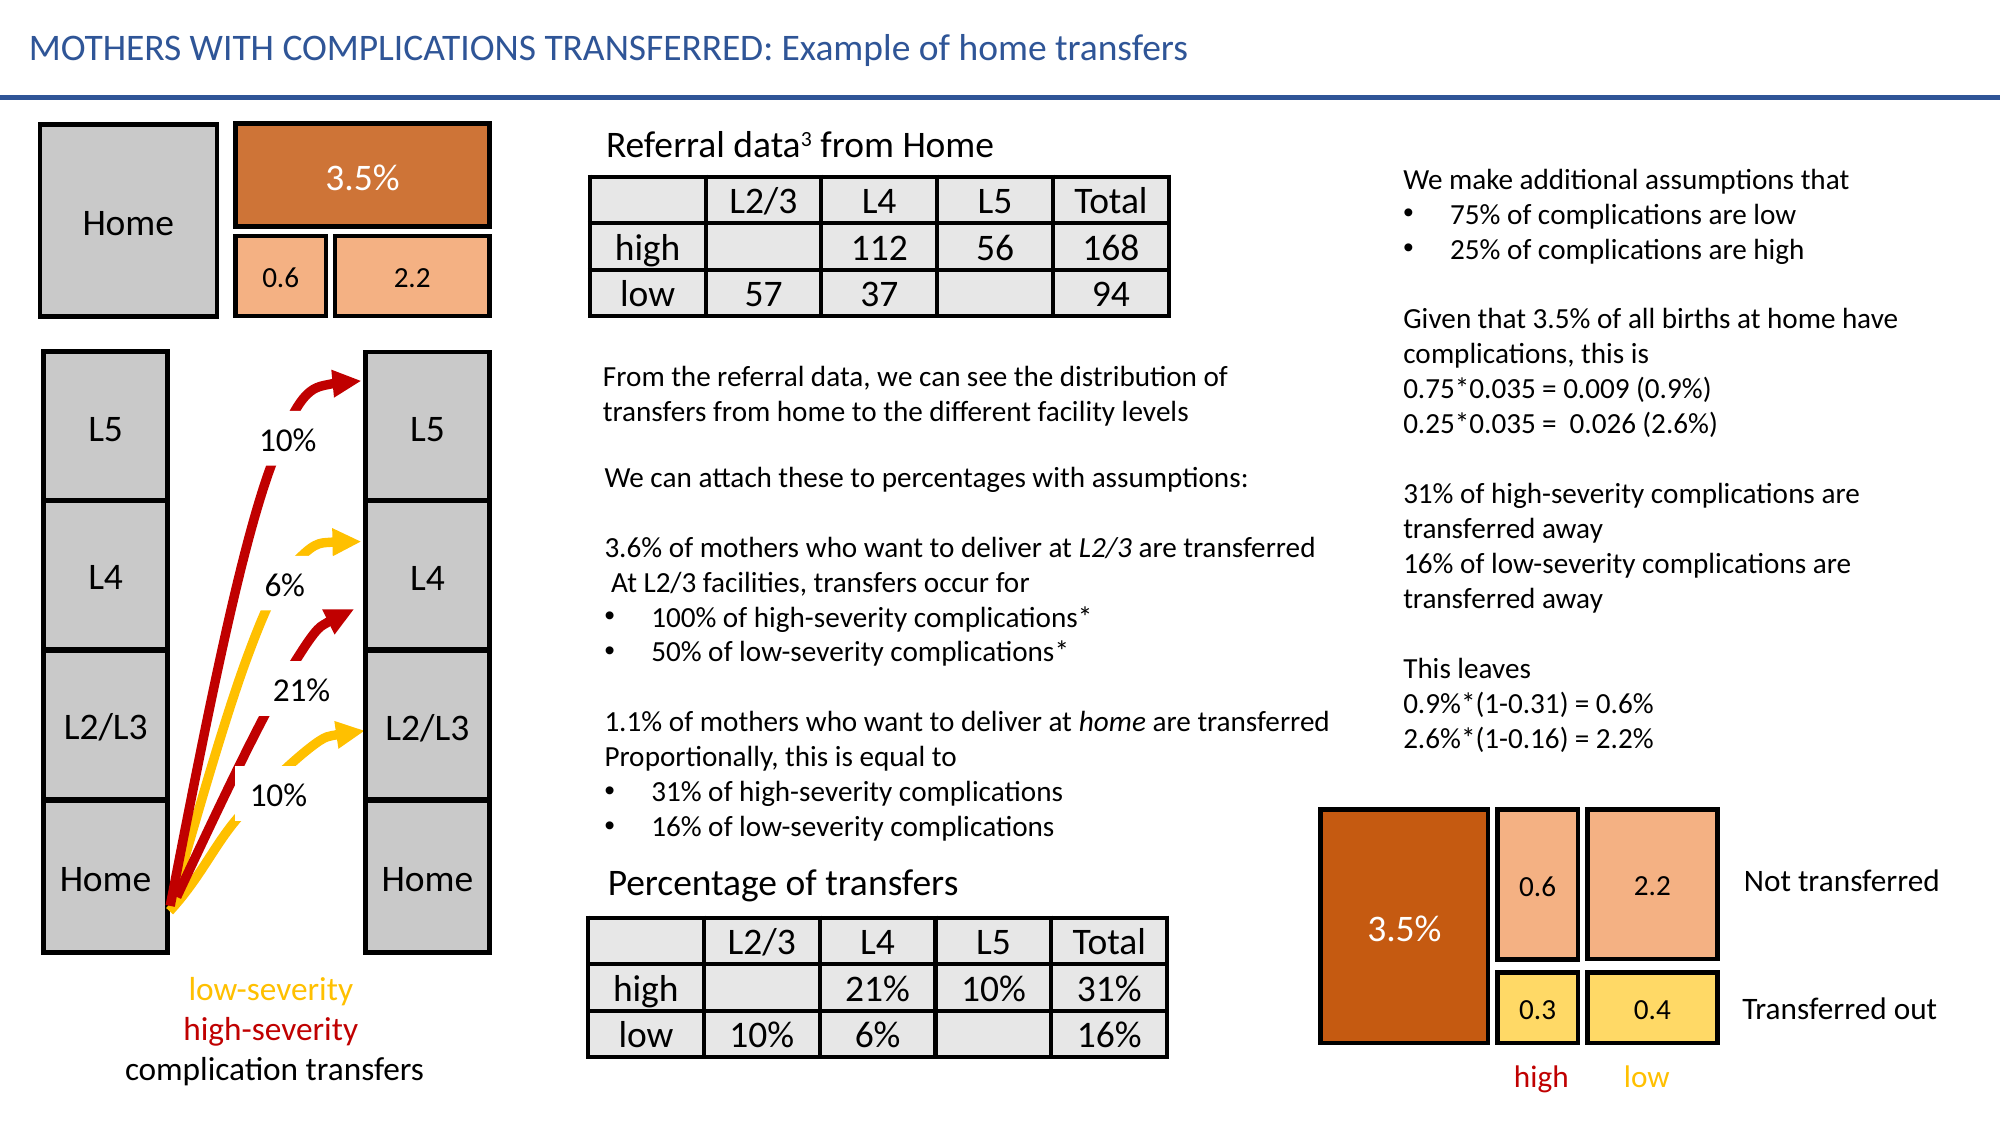

MOTHERS WITH COMPLICATIONS TRANSFERRED: Example of home transfers
Referral data3 from Home
3.5%
Home
0.6
2.2
We make additional assumptions that
75% of complications are low
25% of complications are high

Given that 3.5% of all births at home have complications, this is
0.75*0.035 = 0.009 (0.9%)
0.25*0.035 =  0.026 (2.6%)

31% of high-severity complications are transferred away
16% of low-severity complications are transferred away

This leaves
0.9%*(1-0.31) = 0.6%
2.6%*(1-0.16) = 2.2%

|  | L2/3 | L4 | L5 | Total |
| --- | --- | --- | --- | --- |
| high |  | 112 | 56 | 168 |
| low | 57 | 37 |  | 94 |
From the referral data, we can see the distribution of transfers from home to the different facility levels
L5
L5

10%
We can attach these to percentages with assumptions:

3.6% of mothers who want to deliver at L2/3 are transferred
 At L2/3 facilities, transfers occur for
100% of high-severity complications*
50% of low-severity complications*

1.1% of mothers who want to deliver at home are transferred
Proportionally, this is equal to
31% of high-severity complications
16% of low-severity complications

L4
L4

6%

L2/L3
L2/L3
21%

10%
Home
Home
2.2
0.6
3.5%
0.3
Percentage of transfers
Not transferred
|  | L2/3 | L4 | L5 | Total |
| --- | --- | --- | --- | --- |
| high |  | 21% | 10% | 31% |
| low | 10% | 6% |  | 16% |
low-severity
high-severity
complication transfers
0.4
Transferred out
high
low